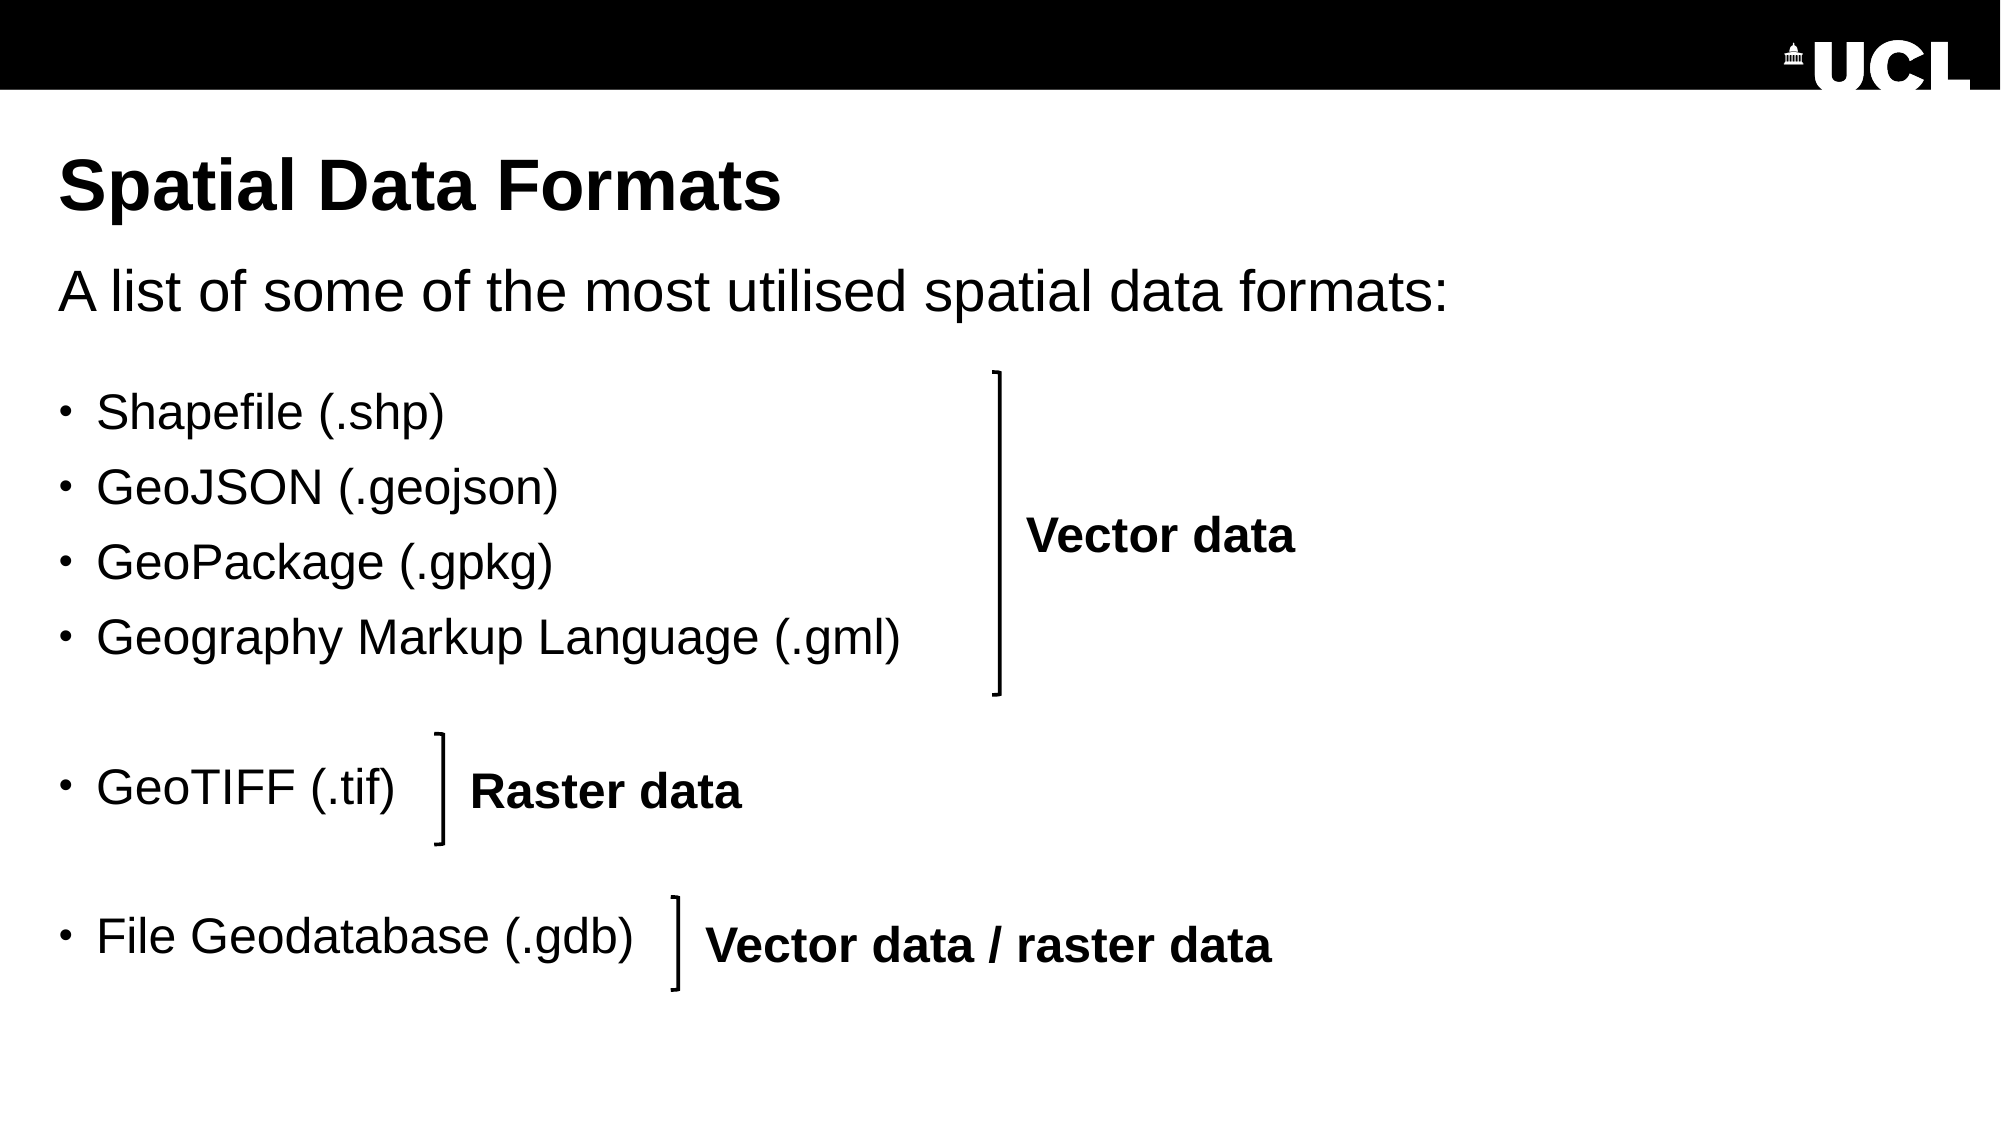

# Spatial Data Formats
A list of some of the most utilised spatial data formats:

Shapefile (.shp)
GeoJSON (.geojson)
GeoPackage (.gpkg)
Geography Markup Language (.gml)

GeoTIFF (.tif)

File Geodatabase (.gdb)

Vector data

Raster data

Vector data / raster data